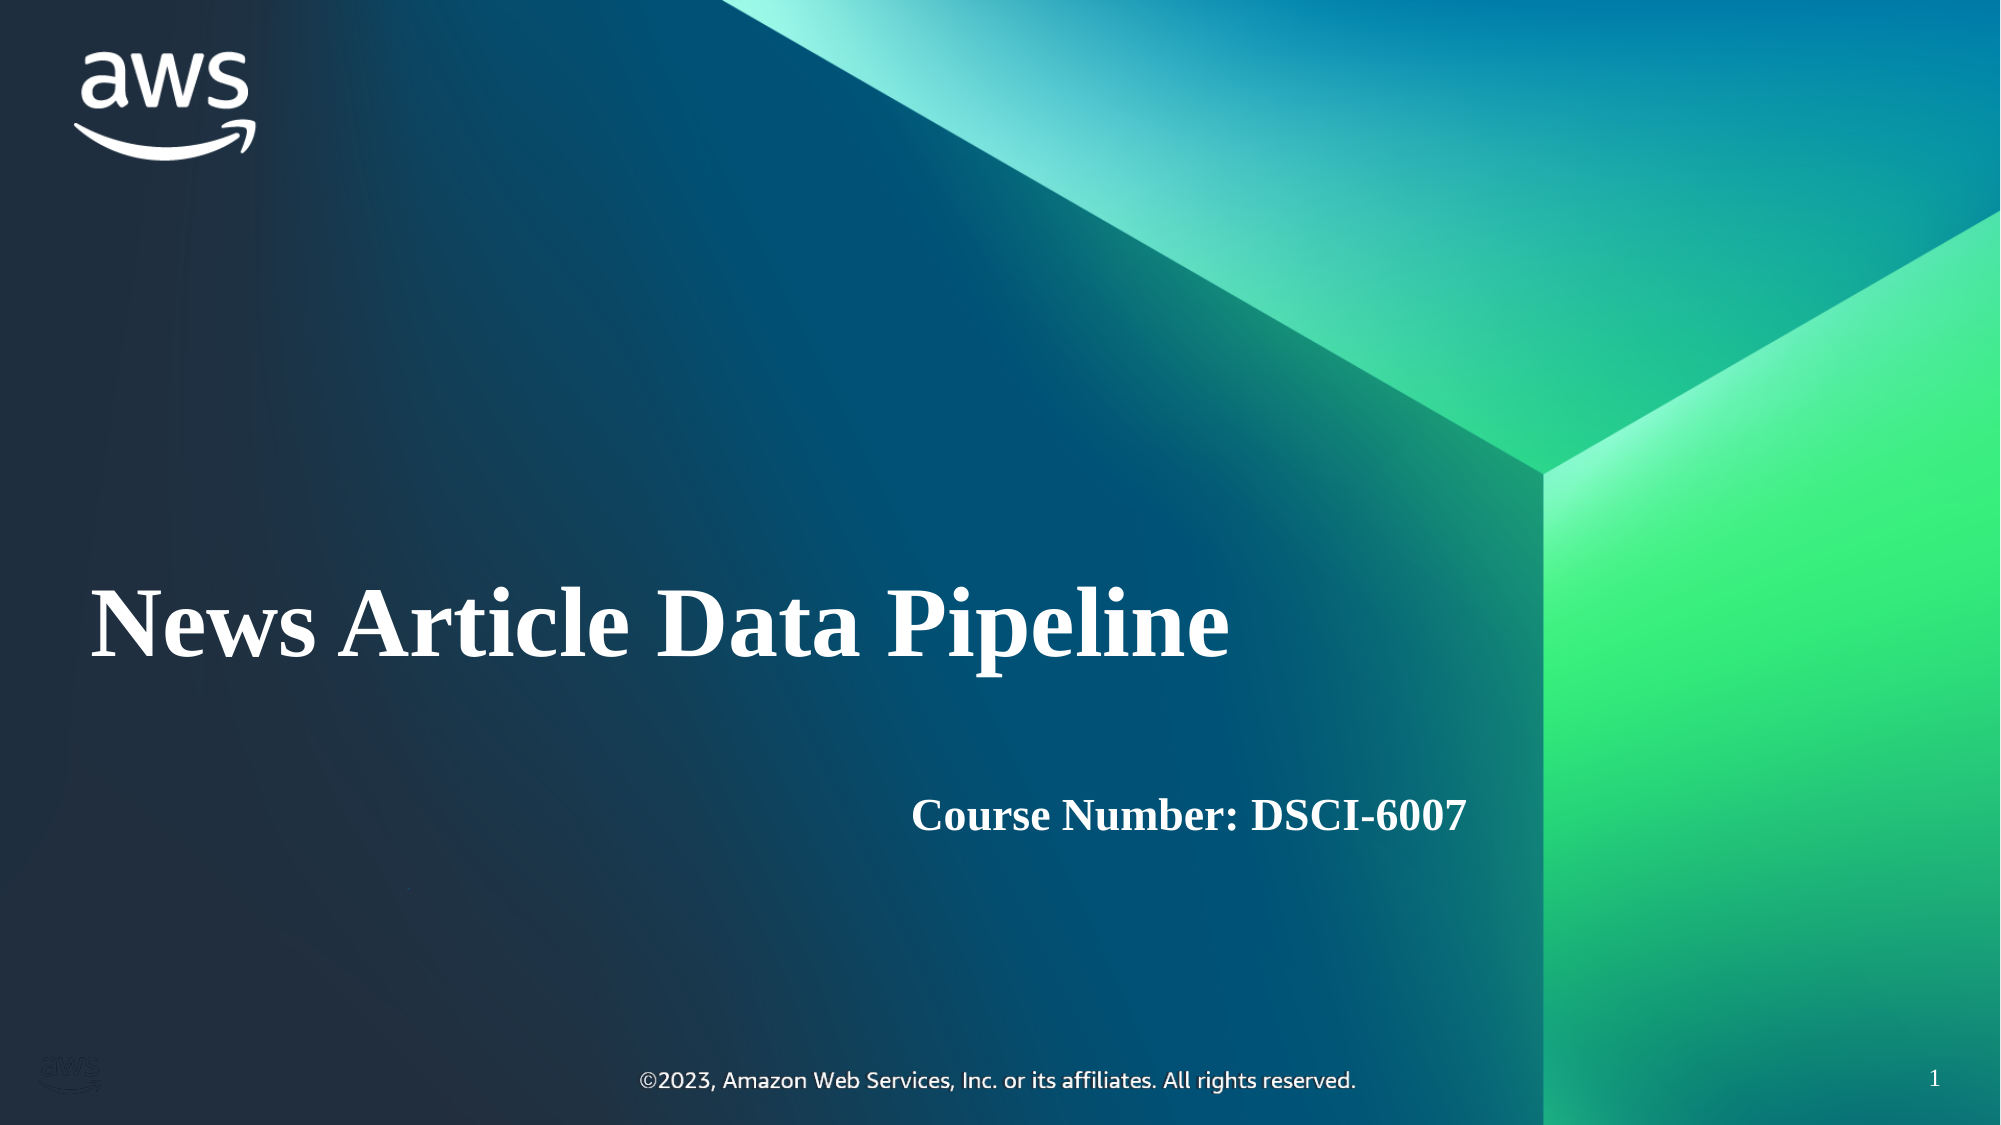

News Article Data Pipeline
                                                                                                                                       Course Number: DSCI-6007
1